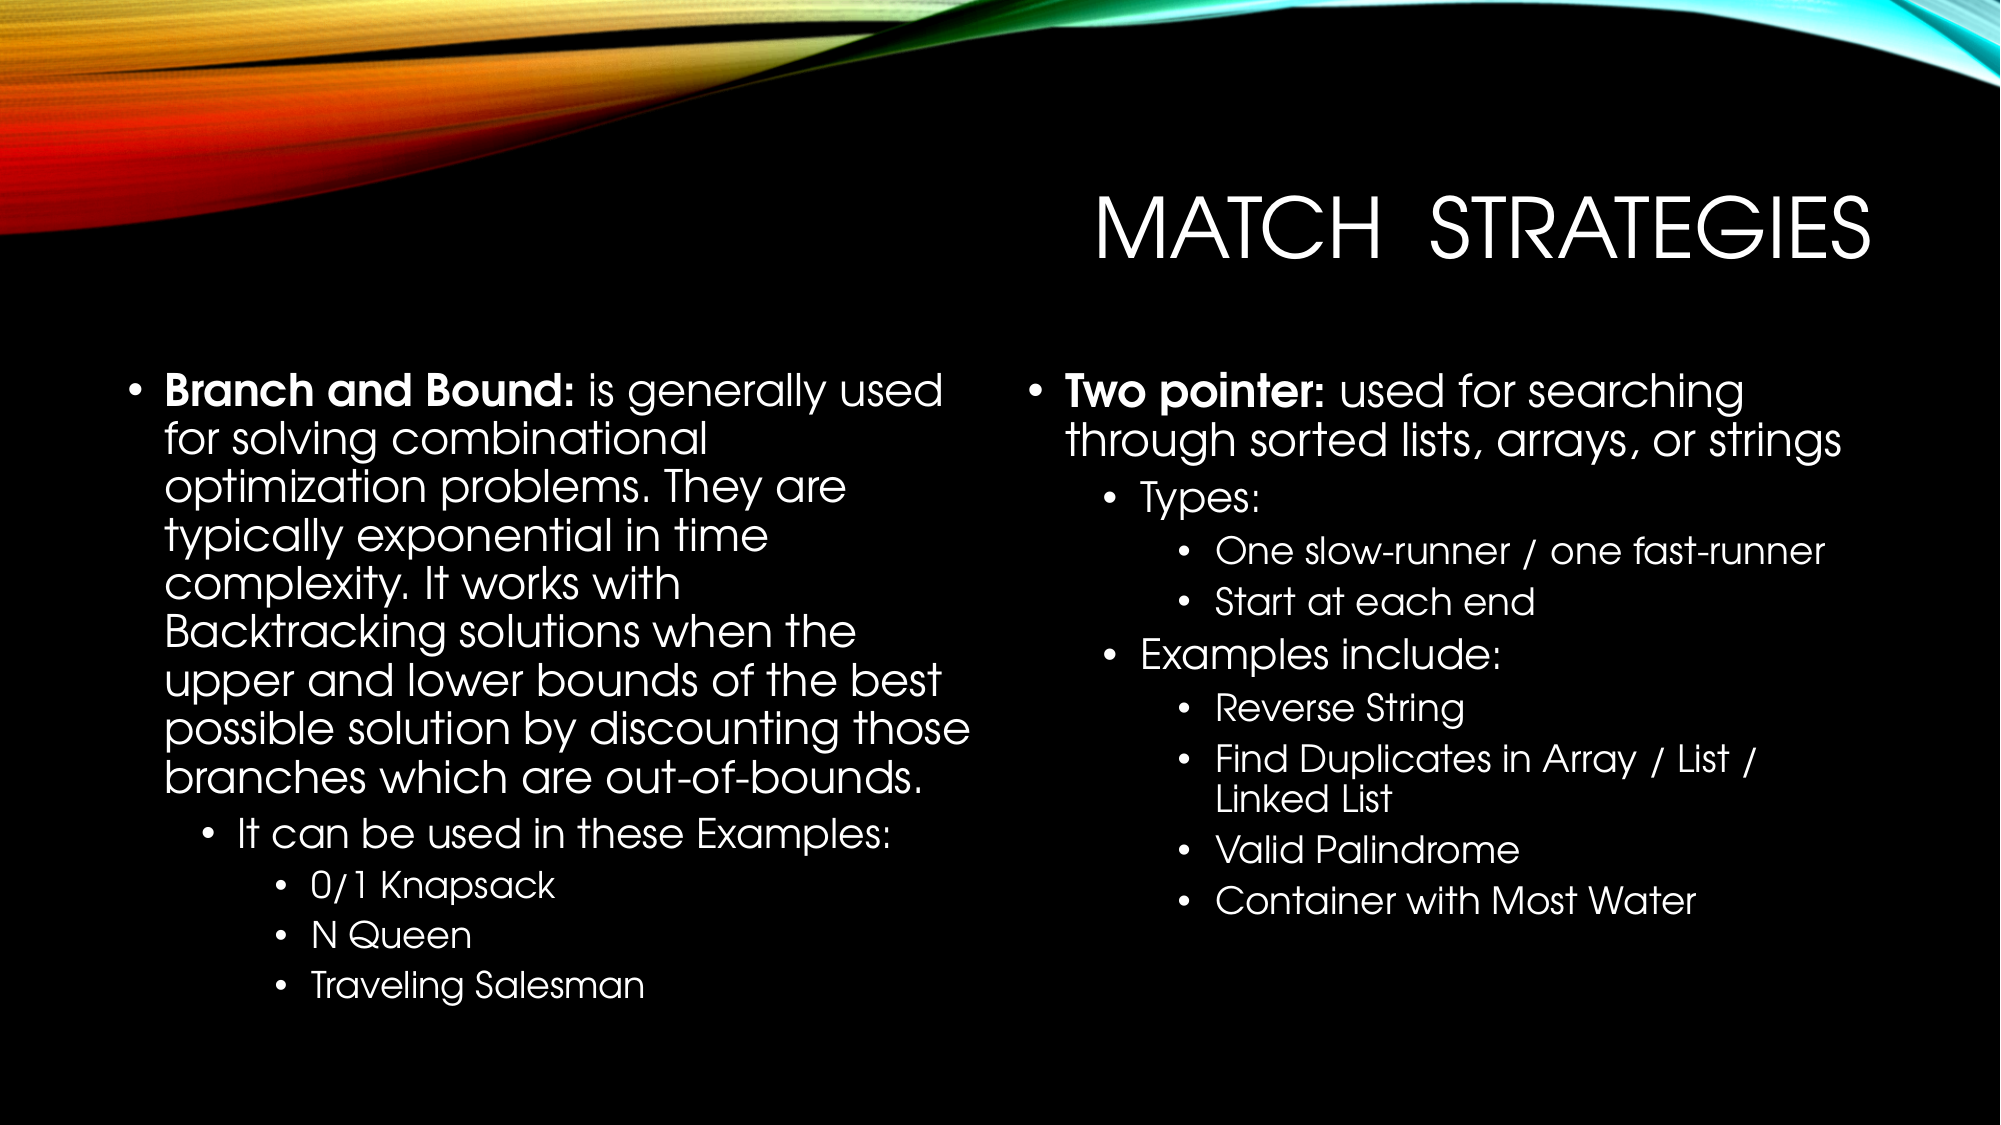

# Match  strategies
Branch and Bound: is generally used for solving combinational optimization problems. They are typically exponential in time complexity. It works with Backtracking solutions when the upper and lower bounds of the best possible solution by discounting those branches which are out-of-bounds.
It can be used in these Examples:
0/1 Knapsack
N Queen
Traveling Salesman
Two pointer: used for searching through sorted lists, arrays, or strings
Types:
One slow-runner / one fast-runner
Start at each end
Examples include:
Reverse String
Find Duplicates in Array / List / Linked List
Valid Palindrome
Container with Most Water